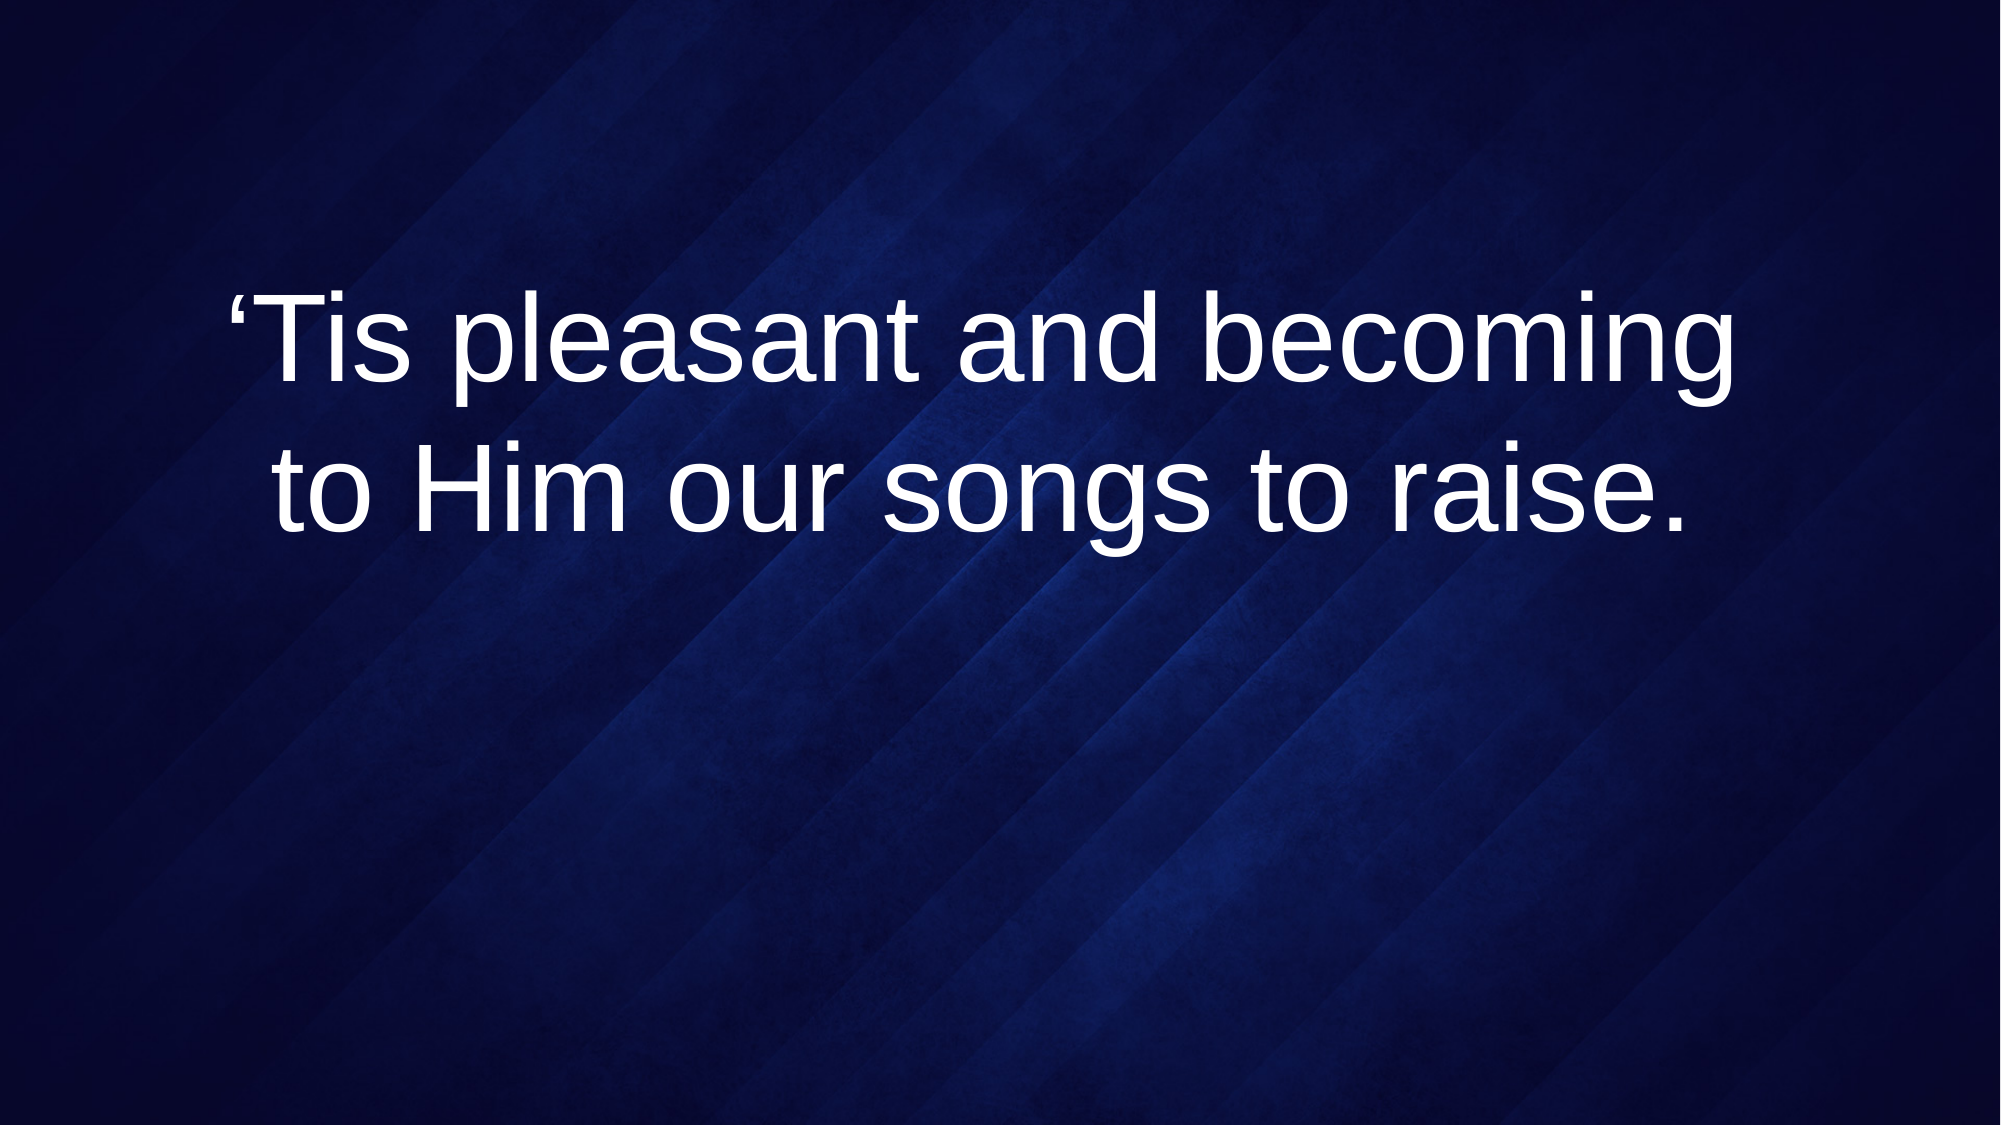

# ‘Tis pleasant and becoming to Him our songs to raise.